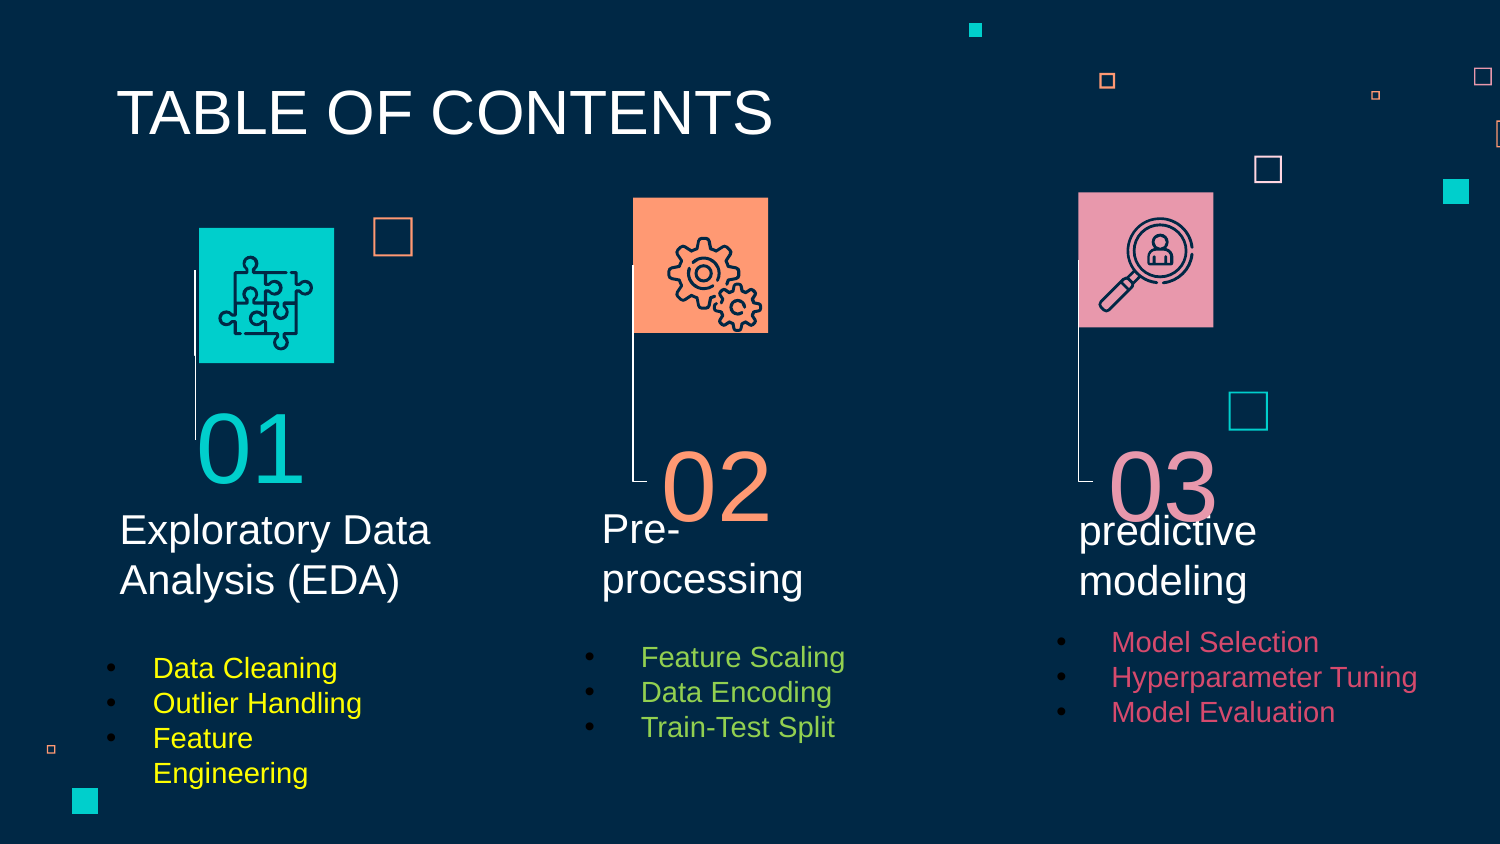

TABLE OF CONTENTS

01
02
03
Pre-processing
# Exploratory Data Analysis (EDA)
predictive modeling
 Model Selection
 Hyperparameter Tuning
 Model Evaluation
Feature Scaling
Data Encoding
Train-Test Split

Data Cleaning
Outlier Handling
Feature Engineering